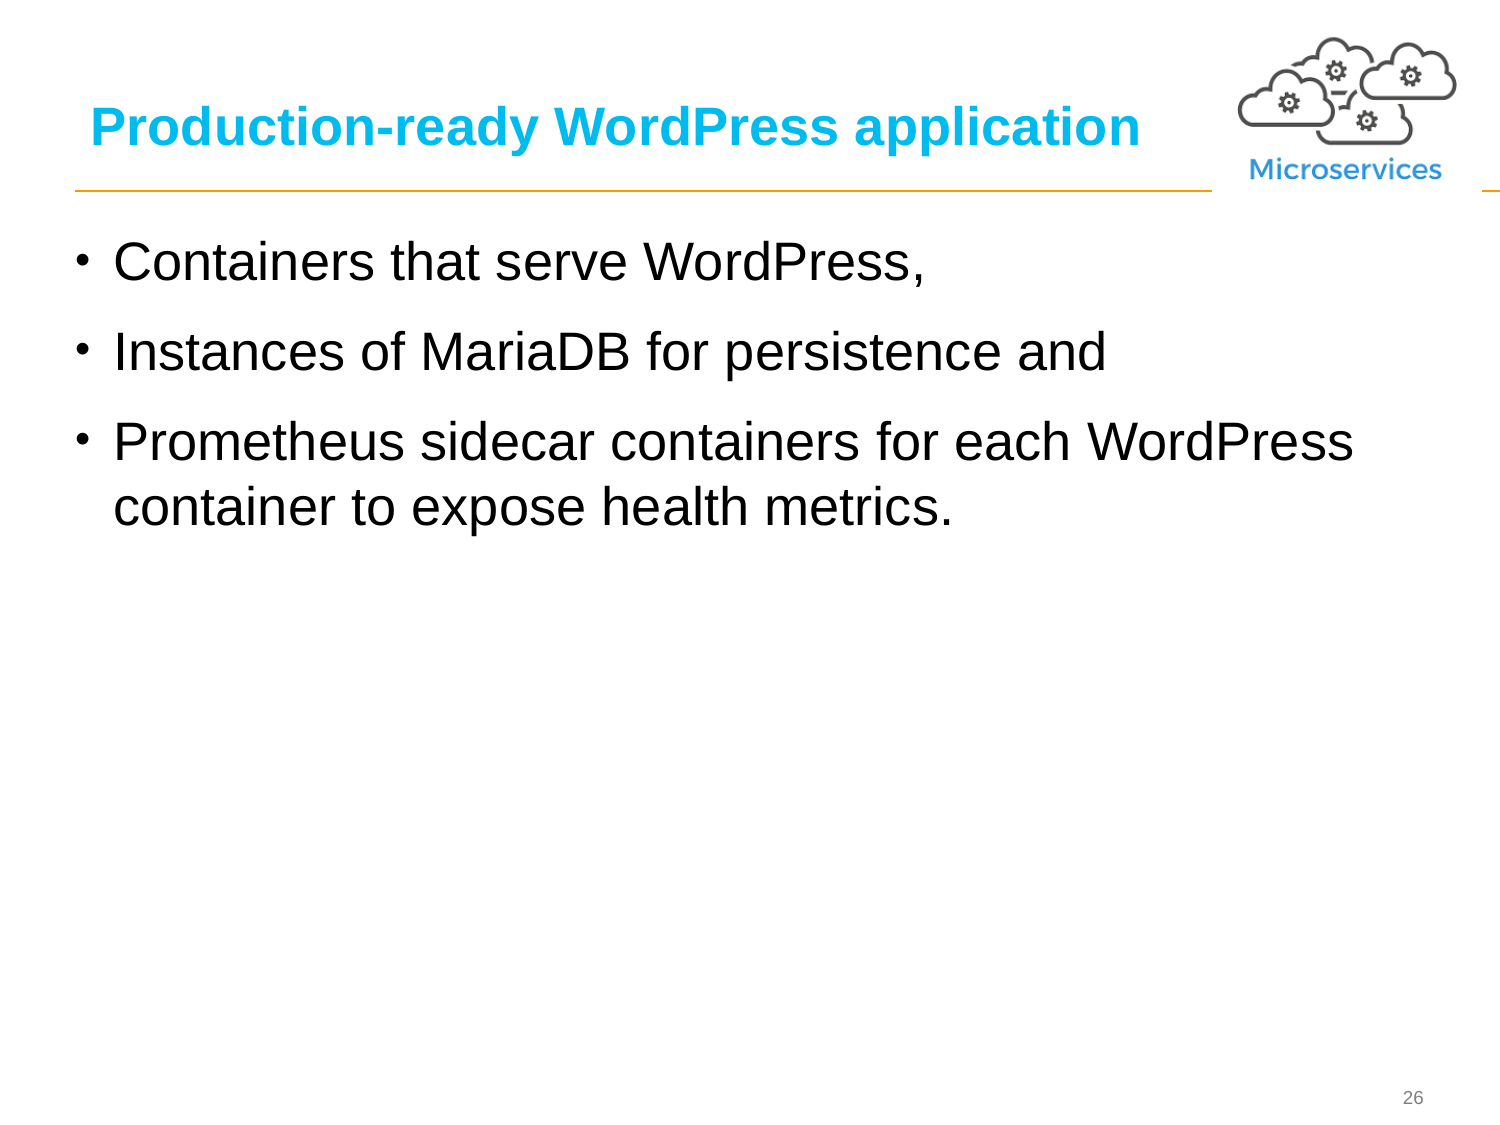

# Production-ready WordPress application
Containers that serve WordPress,
Instances of MariaDB for persistence and
Prometheus sidecar containers for each WordPress container to expose health metrics.